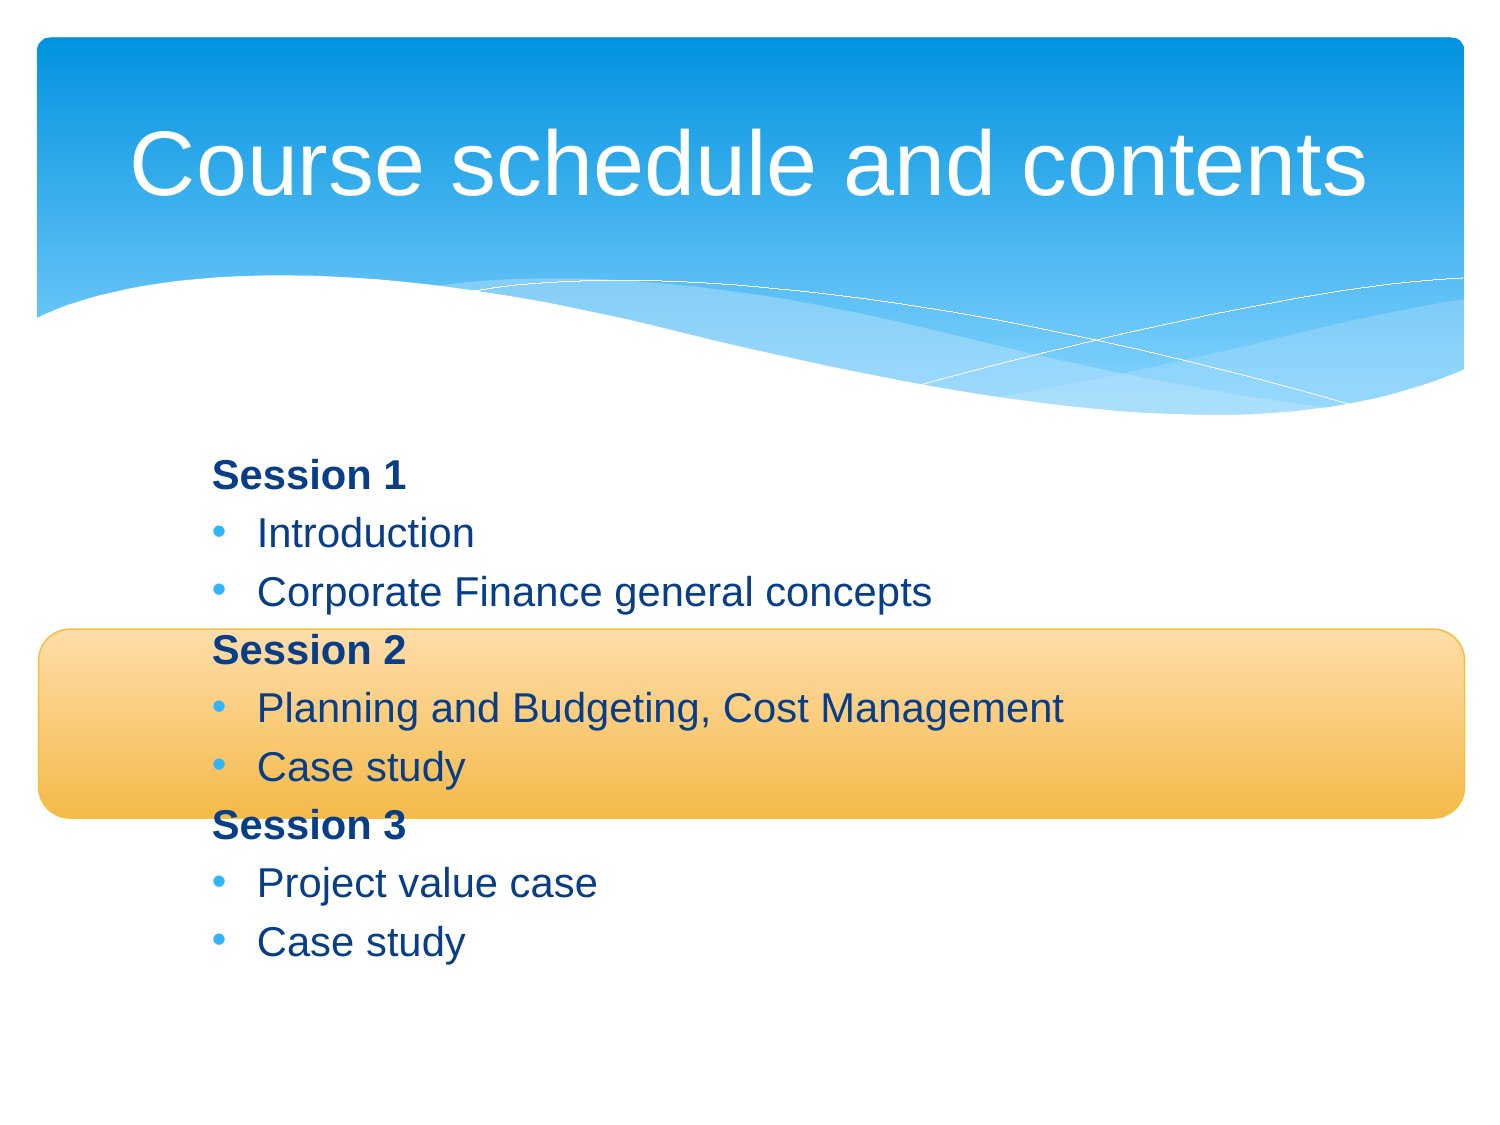

# Course schedule and contents
Session 1
Introduction
Corporate Finance general concepts
Session 2
Planning and Budgeting, Cost Management
Case study
Session 3
Project value case
Case study